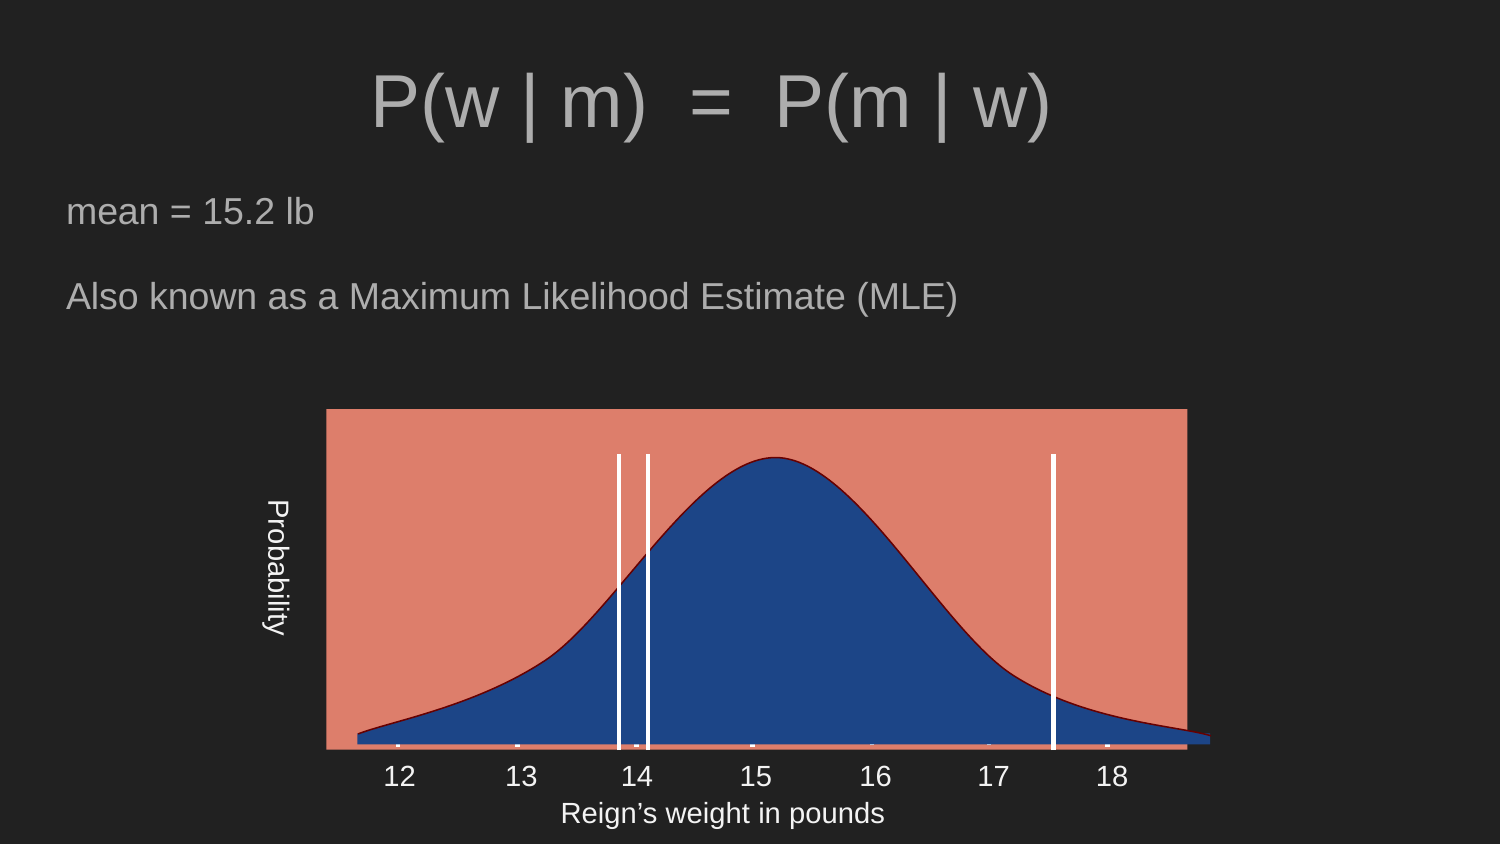

P(w | m)  =  P(m | w)
mean = 15.2 lb
Also known as a Maximum Likelihood Estimate (MLE)

Probability
12
13
14
16
18
15
17
Reign’s weight in pounds